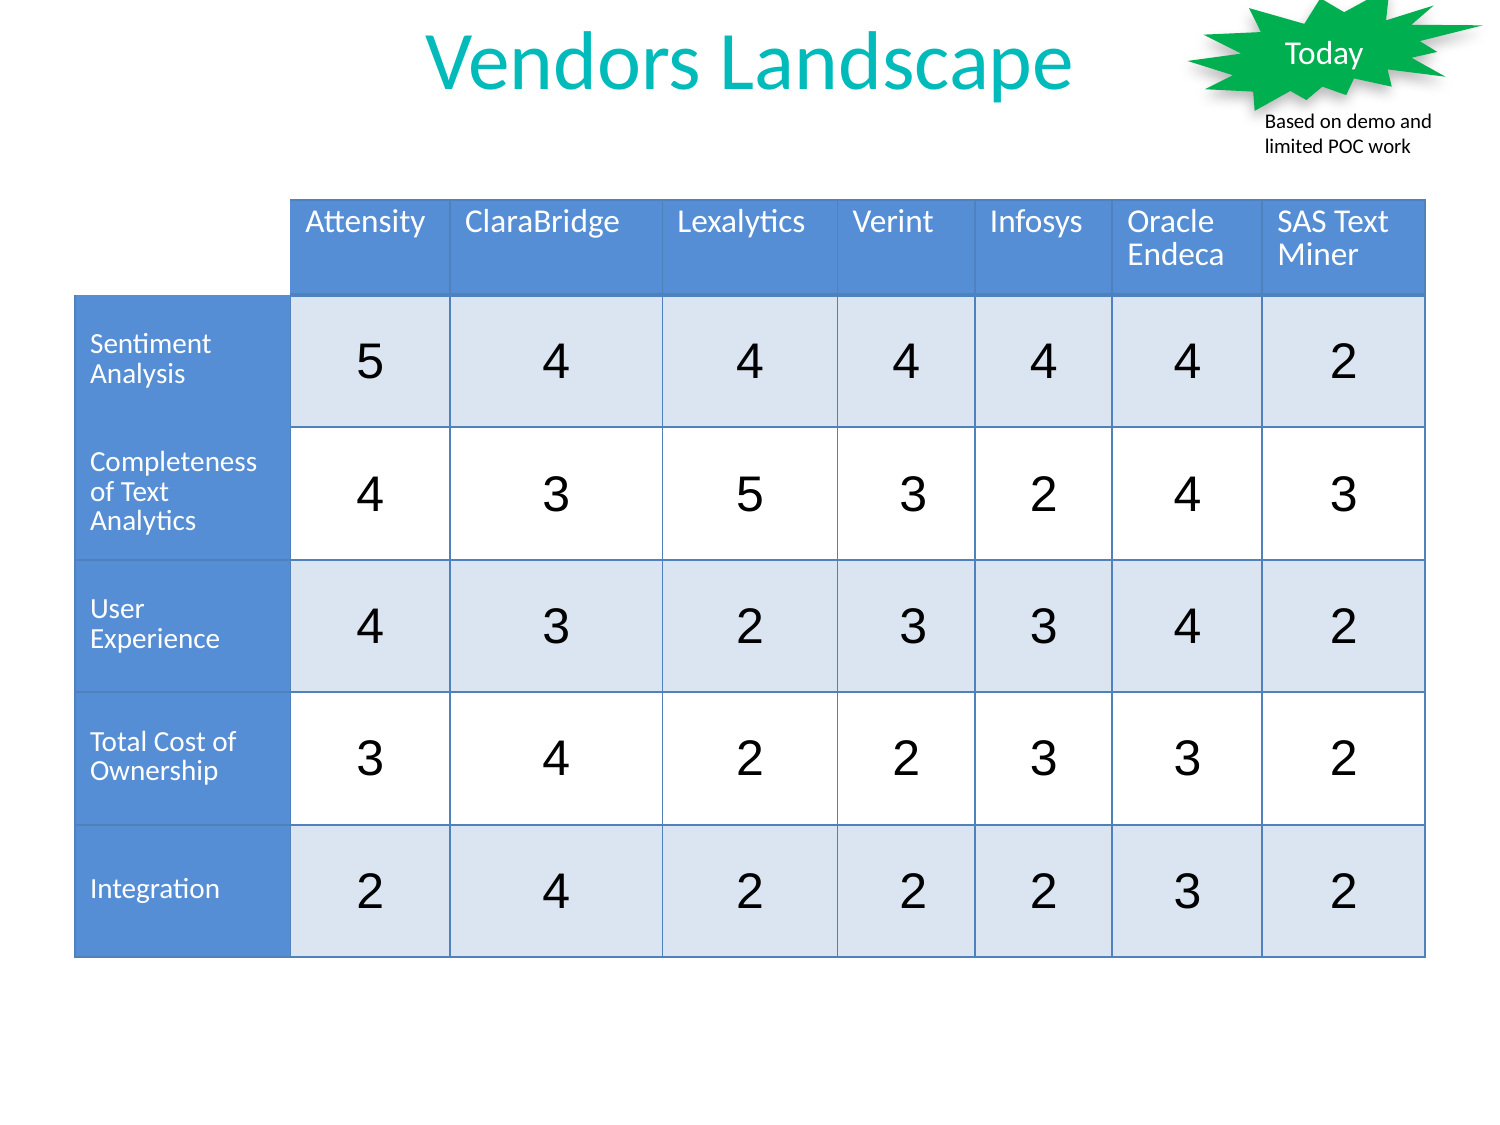

# Vendors Landscape
Today
Based on demo and limited POC work
|  | Attensity | ClaraBridge | Lexalytics | Verint | Infosys | Oracle Endeca | SAS Text Miner |
| --- | --- | --- | --- | --- | --- | --- | --- |
| Sentiment Analysis | 5 | 4 | 4 | 4 | 4 | 4 | 2 |
| Completeness of Text Analytics | 4 | 3 | 5 | 3 | 2 | 4 | 3 |
| User Experience | 4 | 3 | 2 | 3 | 3 | 4 | 2 |
| Total Cost of Ownership | 3 | 4 | 2 | 2 | 3 | 3 | 2 |
| Integration | 2 | 4 | 2 | 2 | 2 | 3 | 2 |